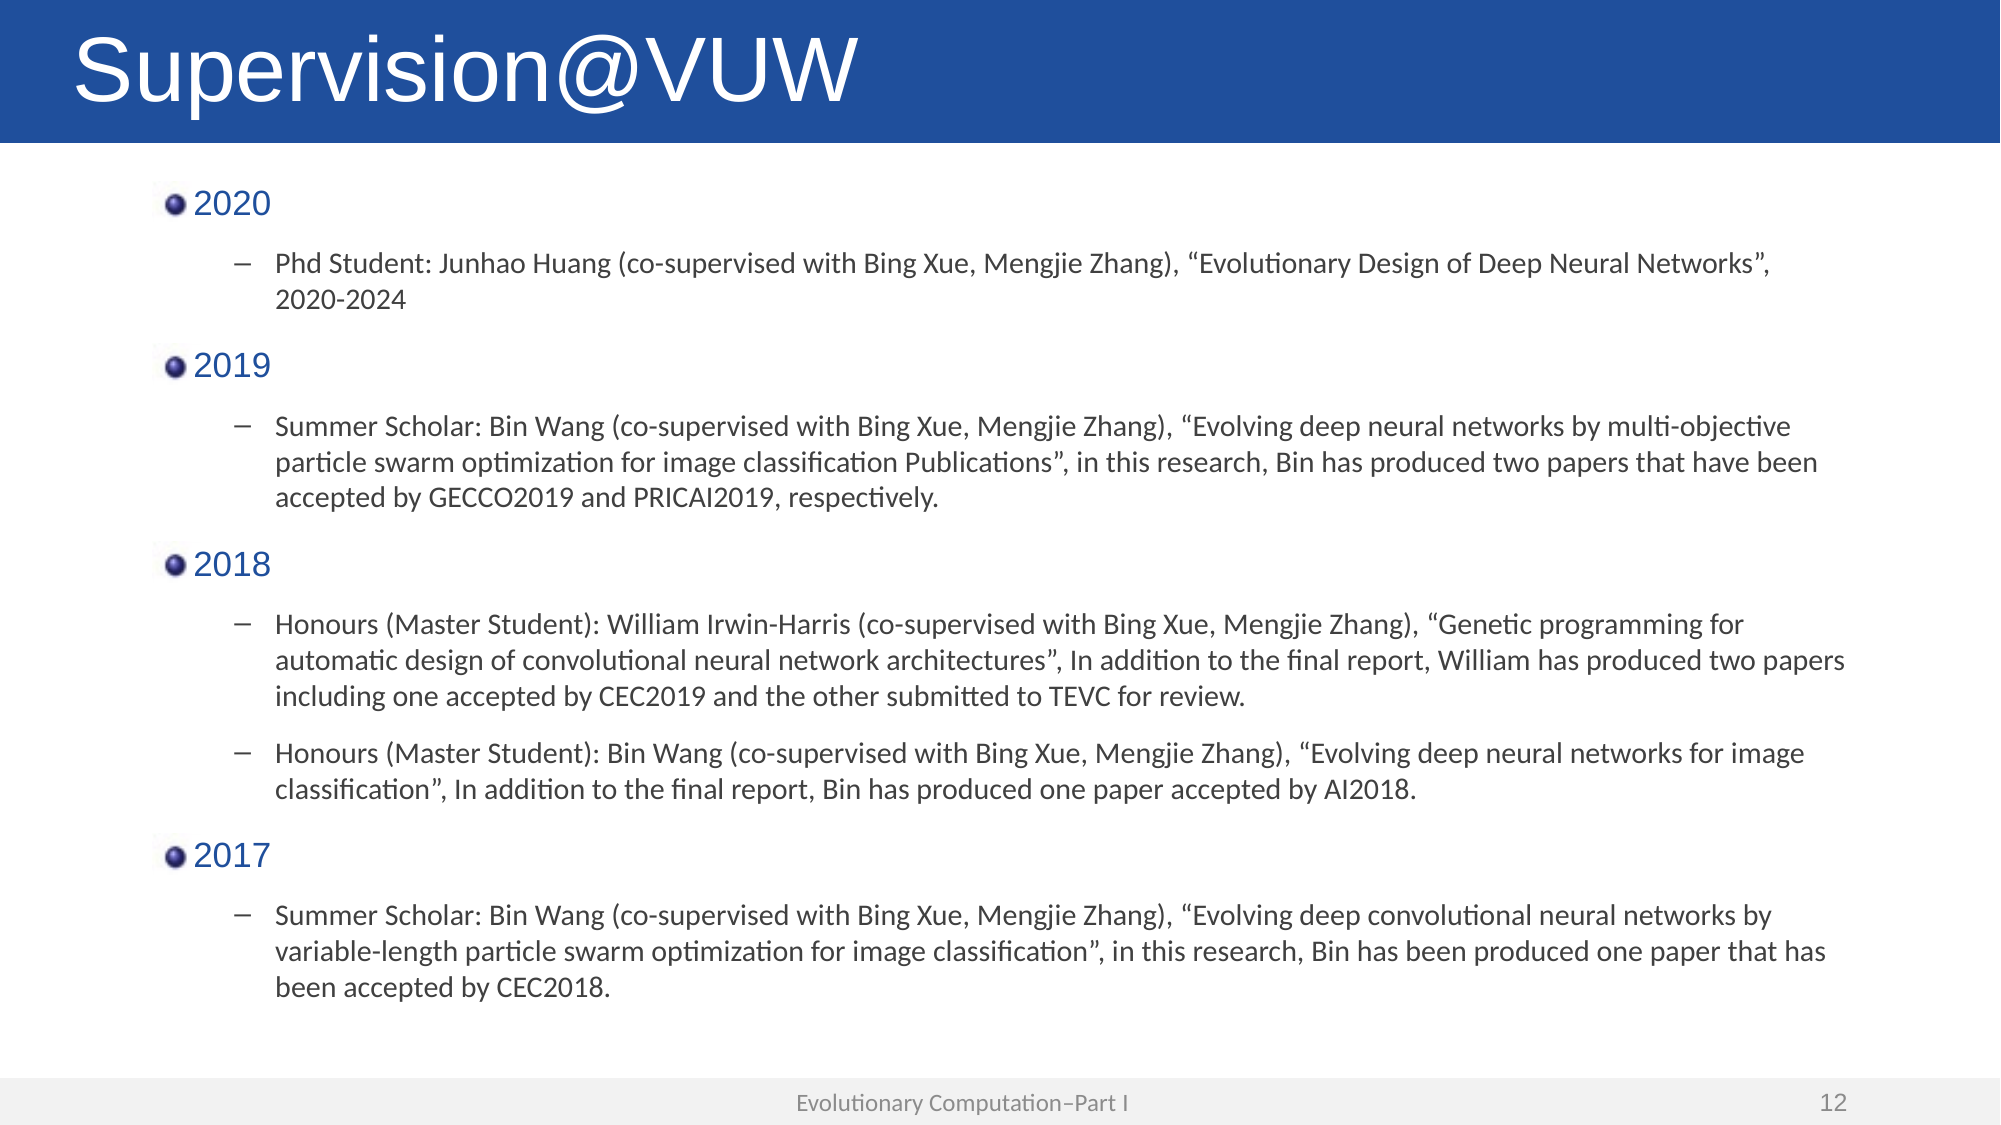

# Supervision@VUW
2020
Phd Student: Junhao Huang (co-supervised with Bing Xue, Mengjie Zhang), “Evolutionary Design of Deep Neural Networks”, 2020-2024
2019
Summer Scholar: Bin Wang (co-supervised with Bing Xue, Mengjie Zhang), “Evolving deep neural networks by multi-objective particle swarm optimization for image classification Publications”, in this research, Bin has produced two papers that have been accepted by GECCO2019 and PRICAI2019, respectively.
2018
Honours (Master Student): William Irwin-Harris (co-supervised with Bing Xue, Mengjie Zhang), “Genetic programming for automatic design of convolutional neural network architectures”, In addition to the final report, William has produced two papers including one accepted by CEC2019 and the other submitted to TEVC for review.
Honours (Master Student): Bin Wang (co-supervised with Bing Xue, Mengjie Zhang), “Evolving deep neural networks for image classification”, In addition to the final report, Bin has produced one paper accepted by AI2018.
2017
Summer Scholar: Bin Wang (co-supervised with Bing Xue, Mengjie Zhang), “Evolving deep convolutional neural networks by variable-length particle swarm optimization for image classification”, in this research, Bin has been produced one paper that has been accepted by CEC2018.
Evolutionary Computation–Part I
12